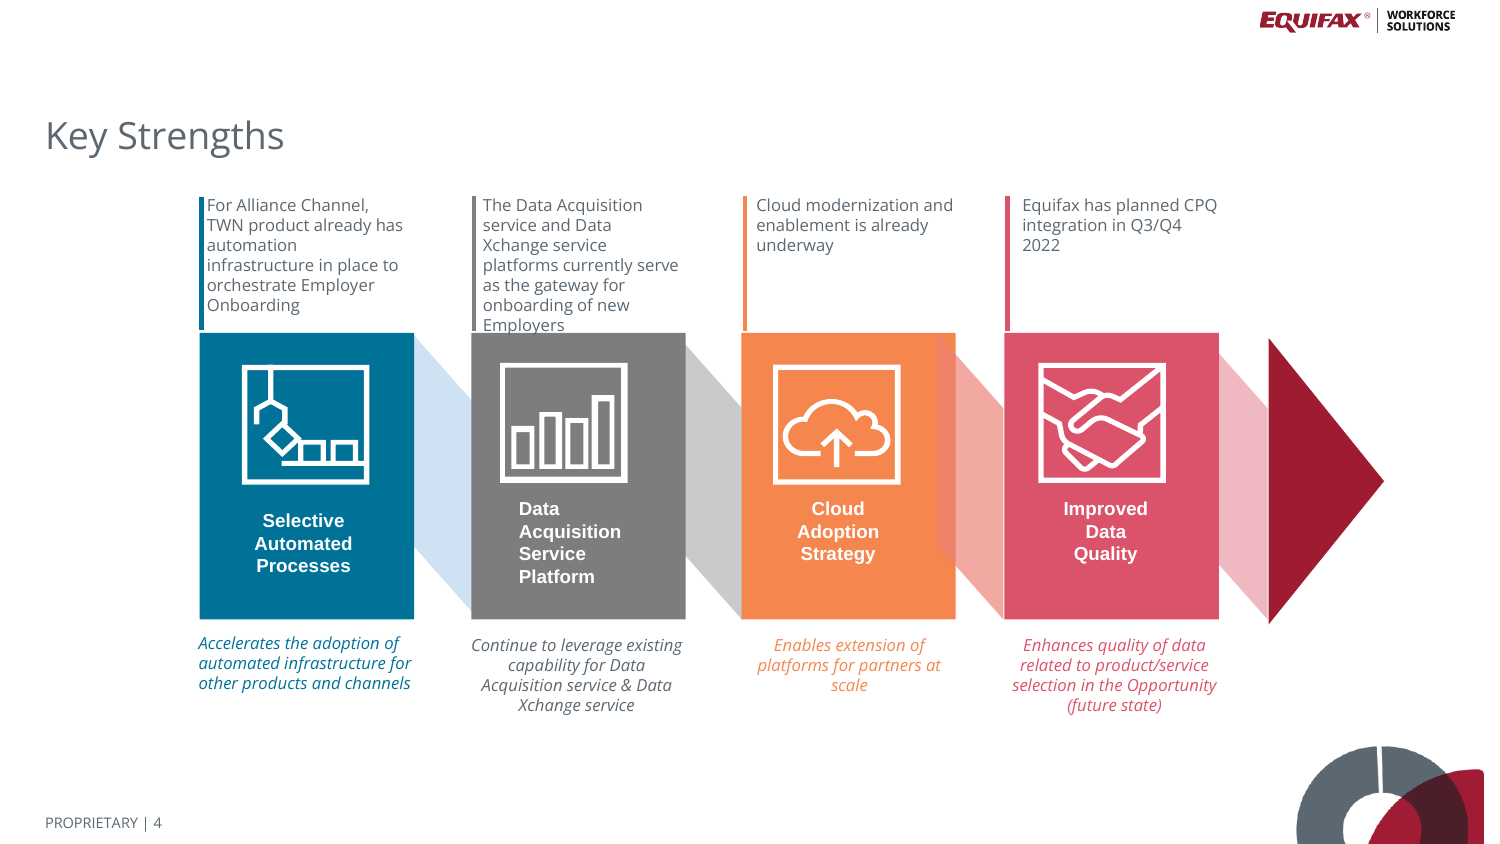

# Key Strengths
For Alliance Channel, TWN product already has automation infrastructure in place to orchestrate Employer Onboarding

The Data Acquisition service and Data Xchange service platforms currently serve as the gateway for onboarding of new Employers
Cloud modernization and enablement is already underway
Equifax has planned CPQ integration in Q3/Q4 2022

Data Acquisition Service Platform
Cloud Adoption Strategy
Improved Data Quality
Selective Automated Processes
Accelerates the adoption of automated infrastructure for other products and channels
Continue to leverage existing capability for Data Acquisition service & Data Xchange service
Enables extension of platforms for partners at scale
Enhances quality of data related to product/service selection in the Opportunity (future state)